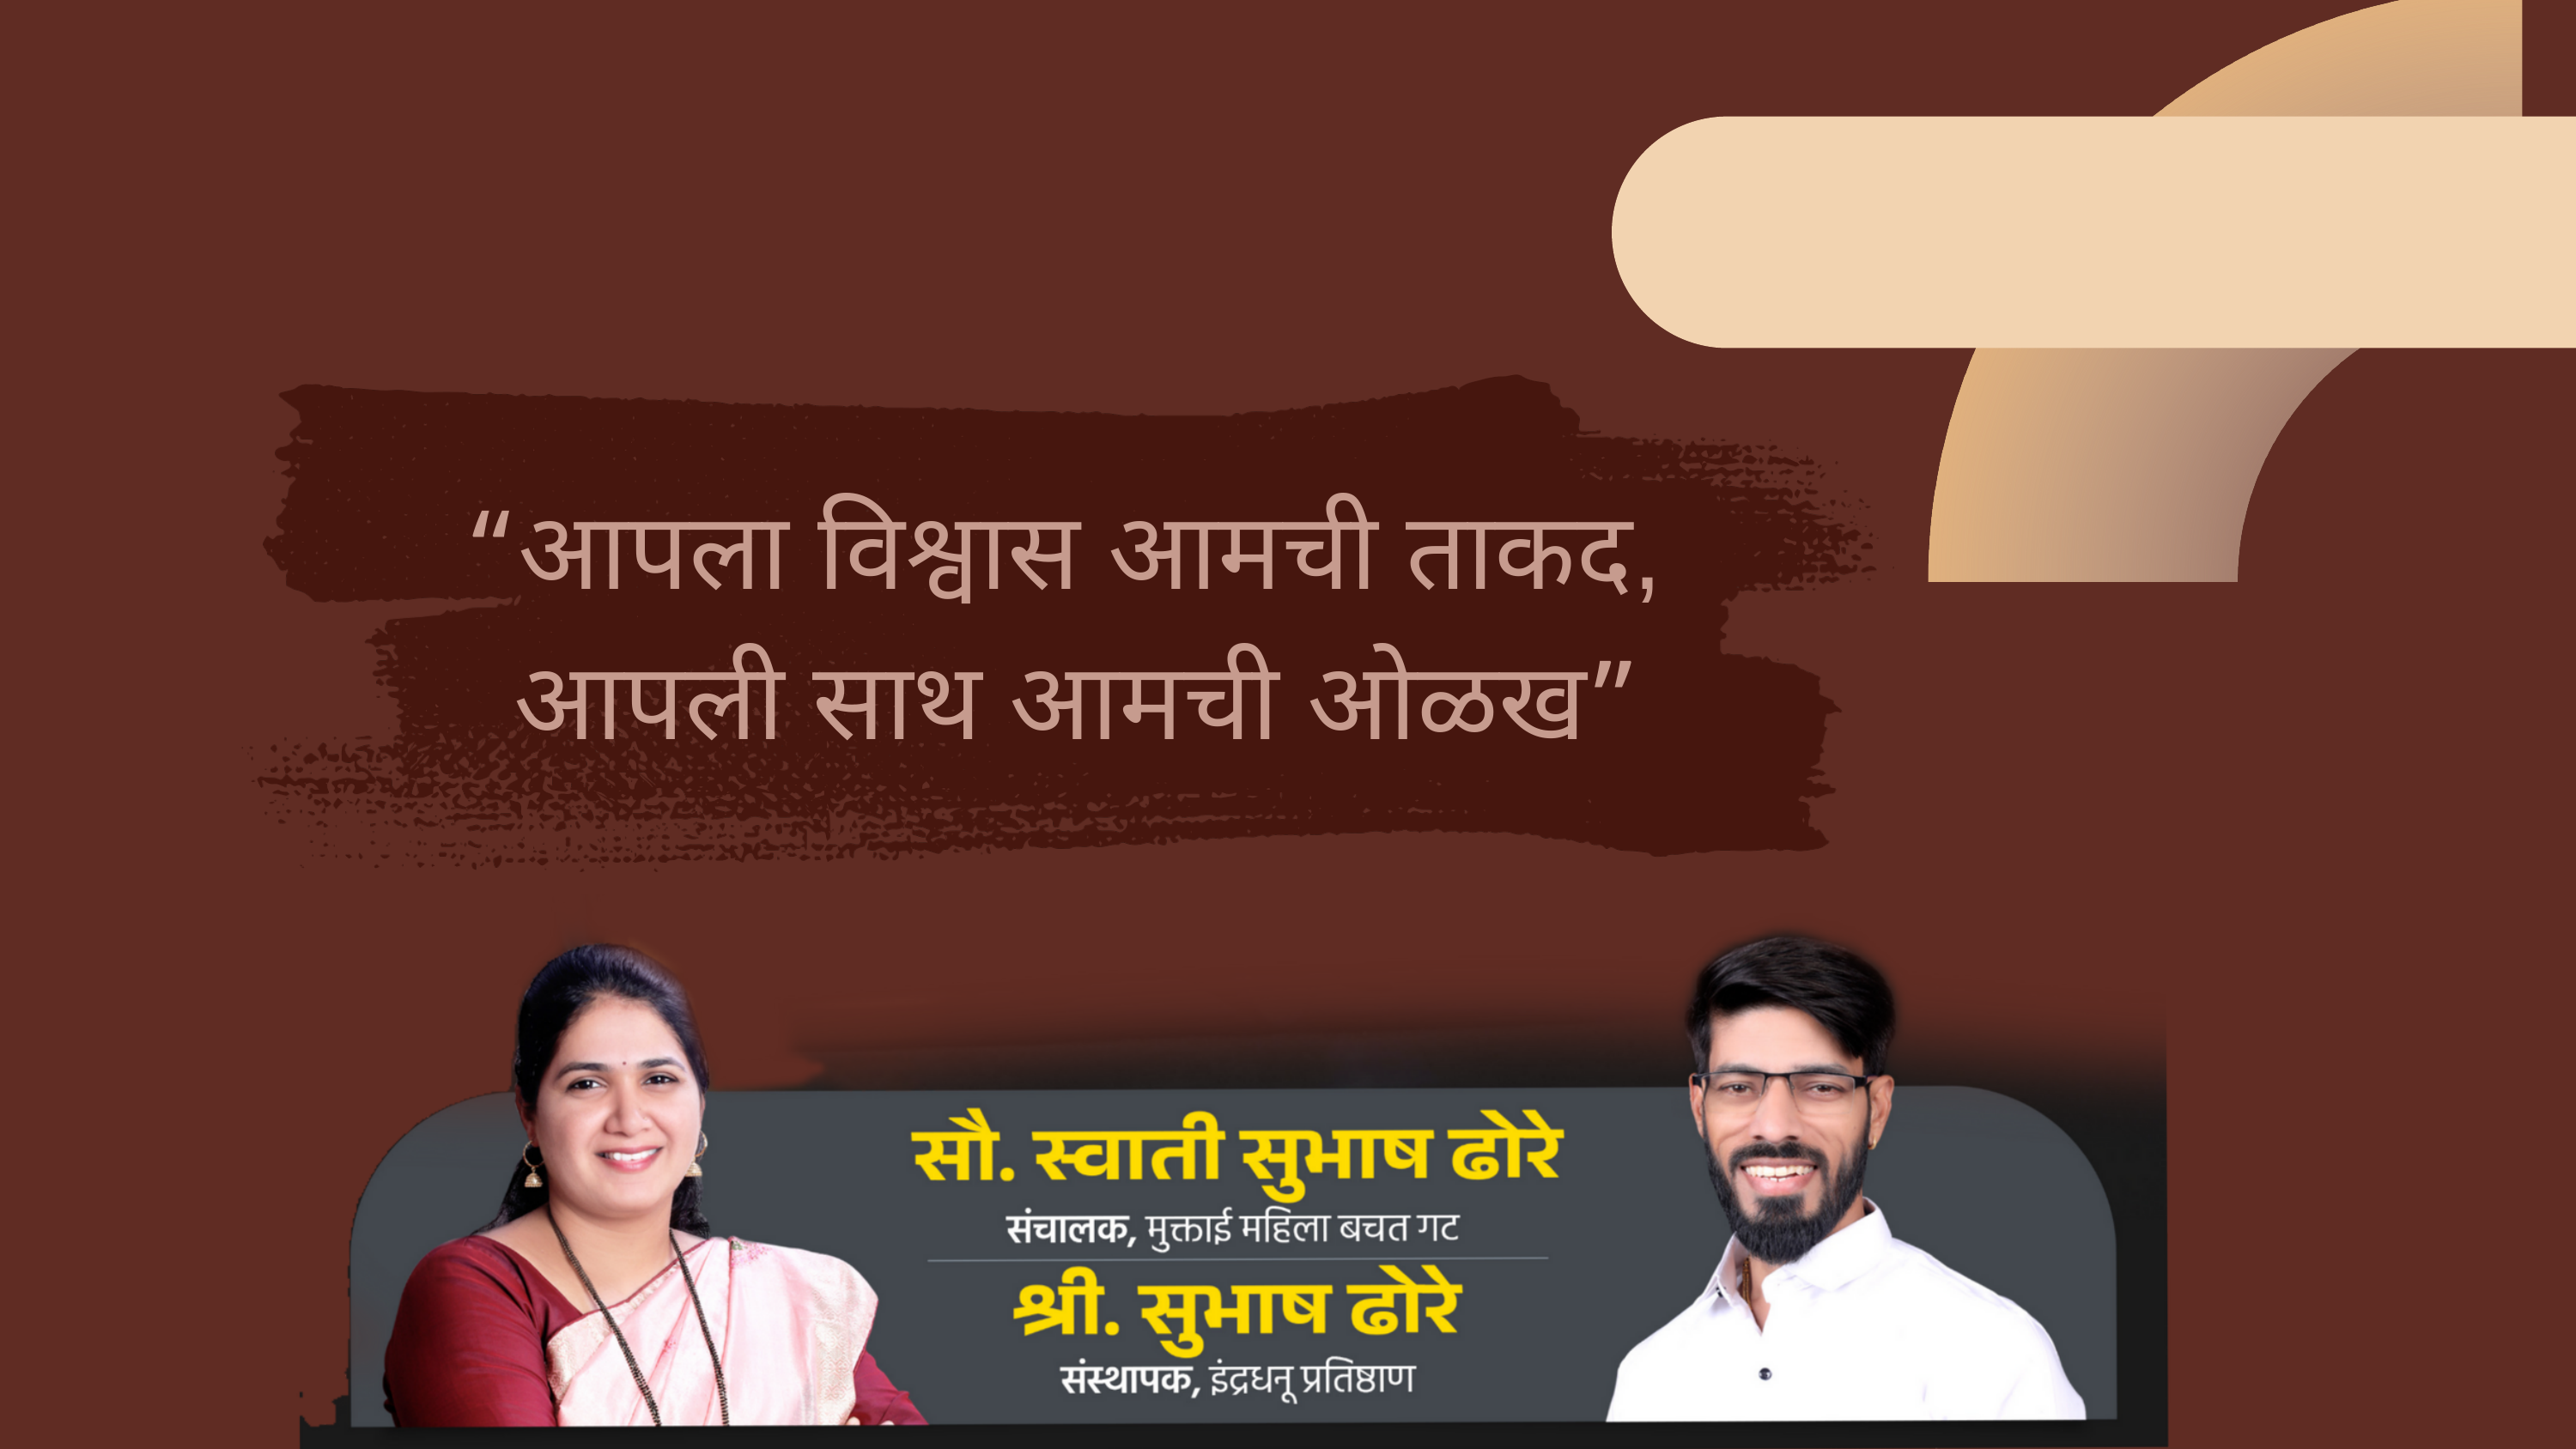

“आपला विश्वास आमची ताकद,
 आपली साथ आमची ओळख”